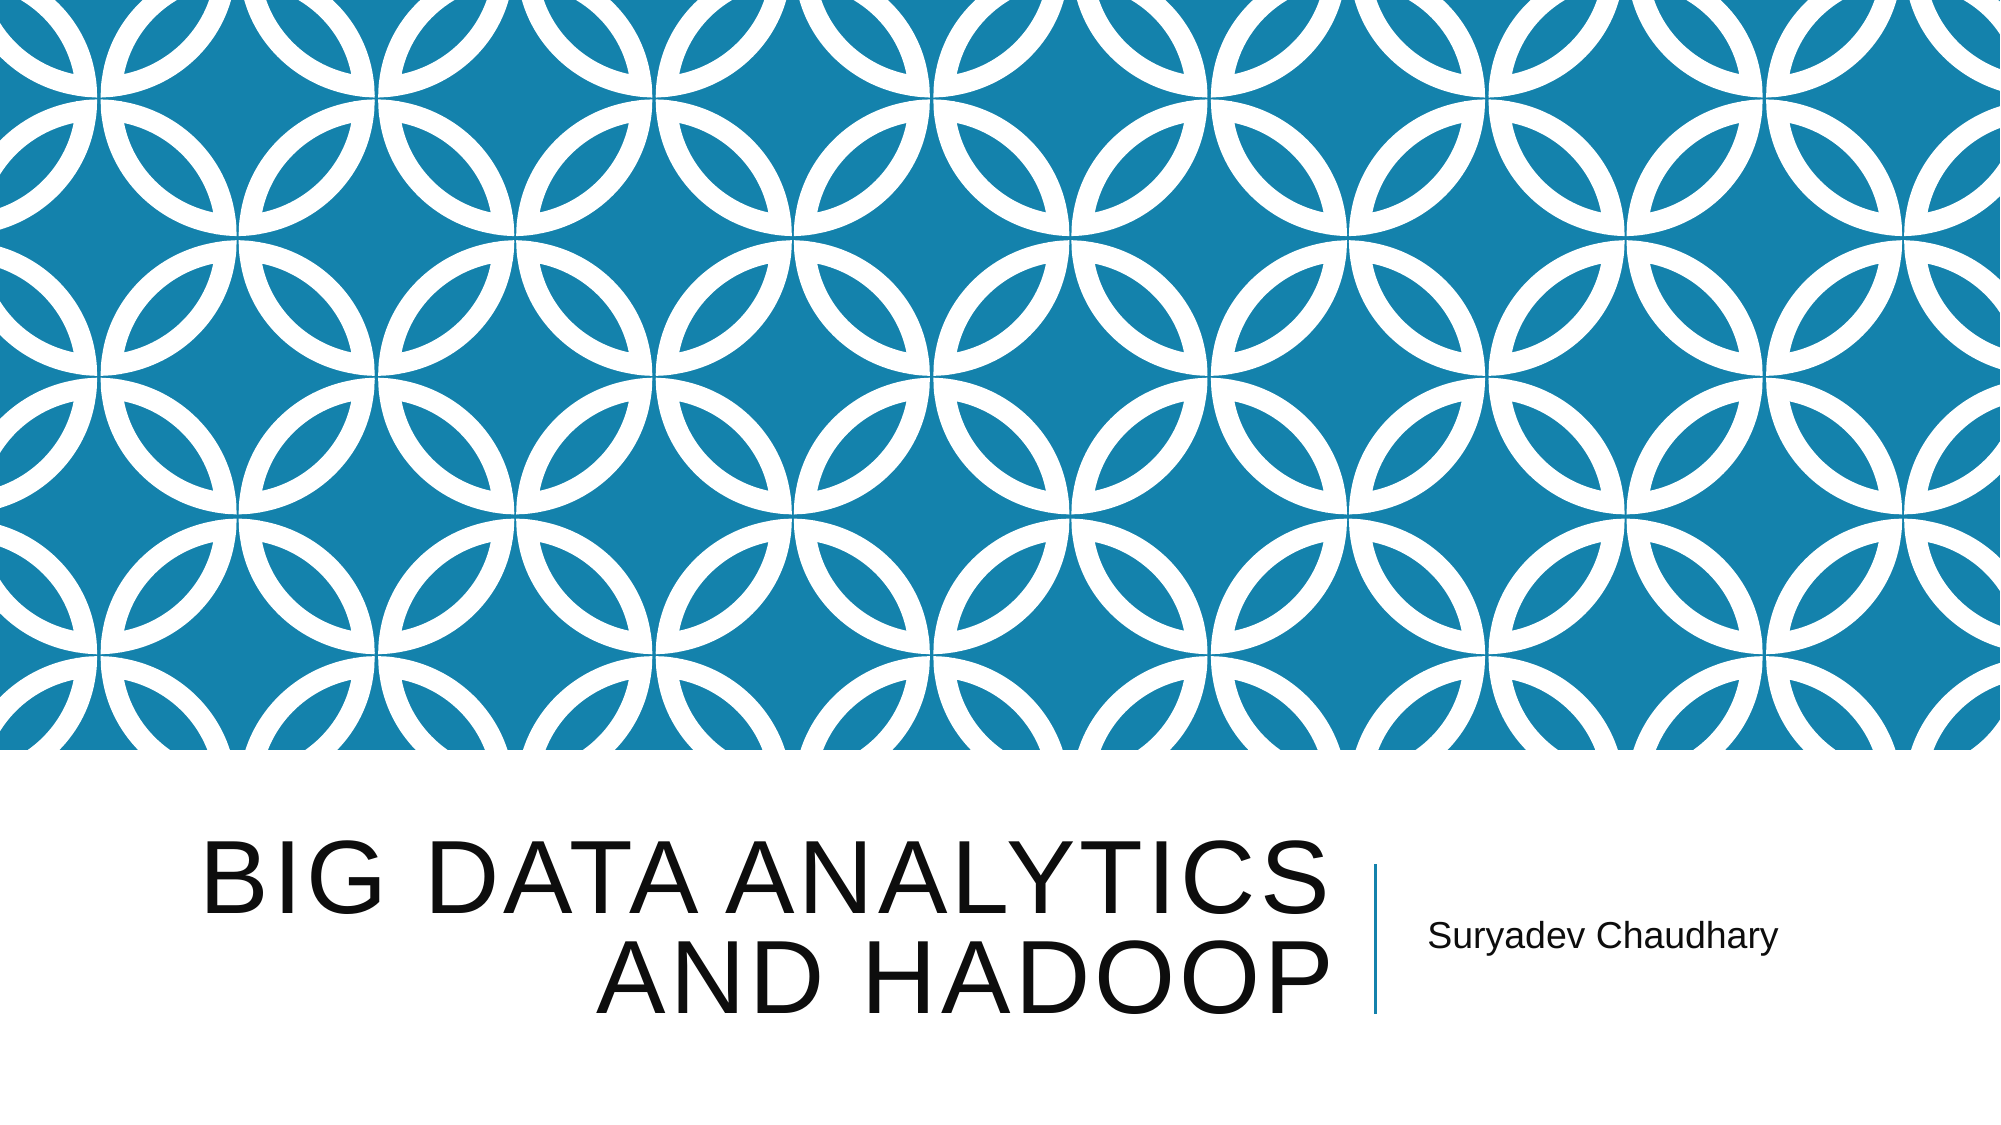

# big data Analytics and hadoop
Suryadev Chaudhary